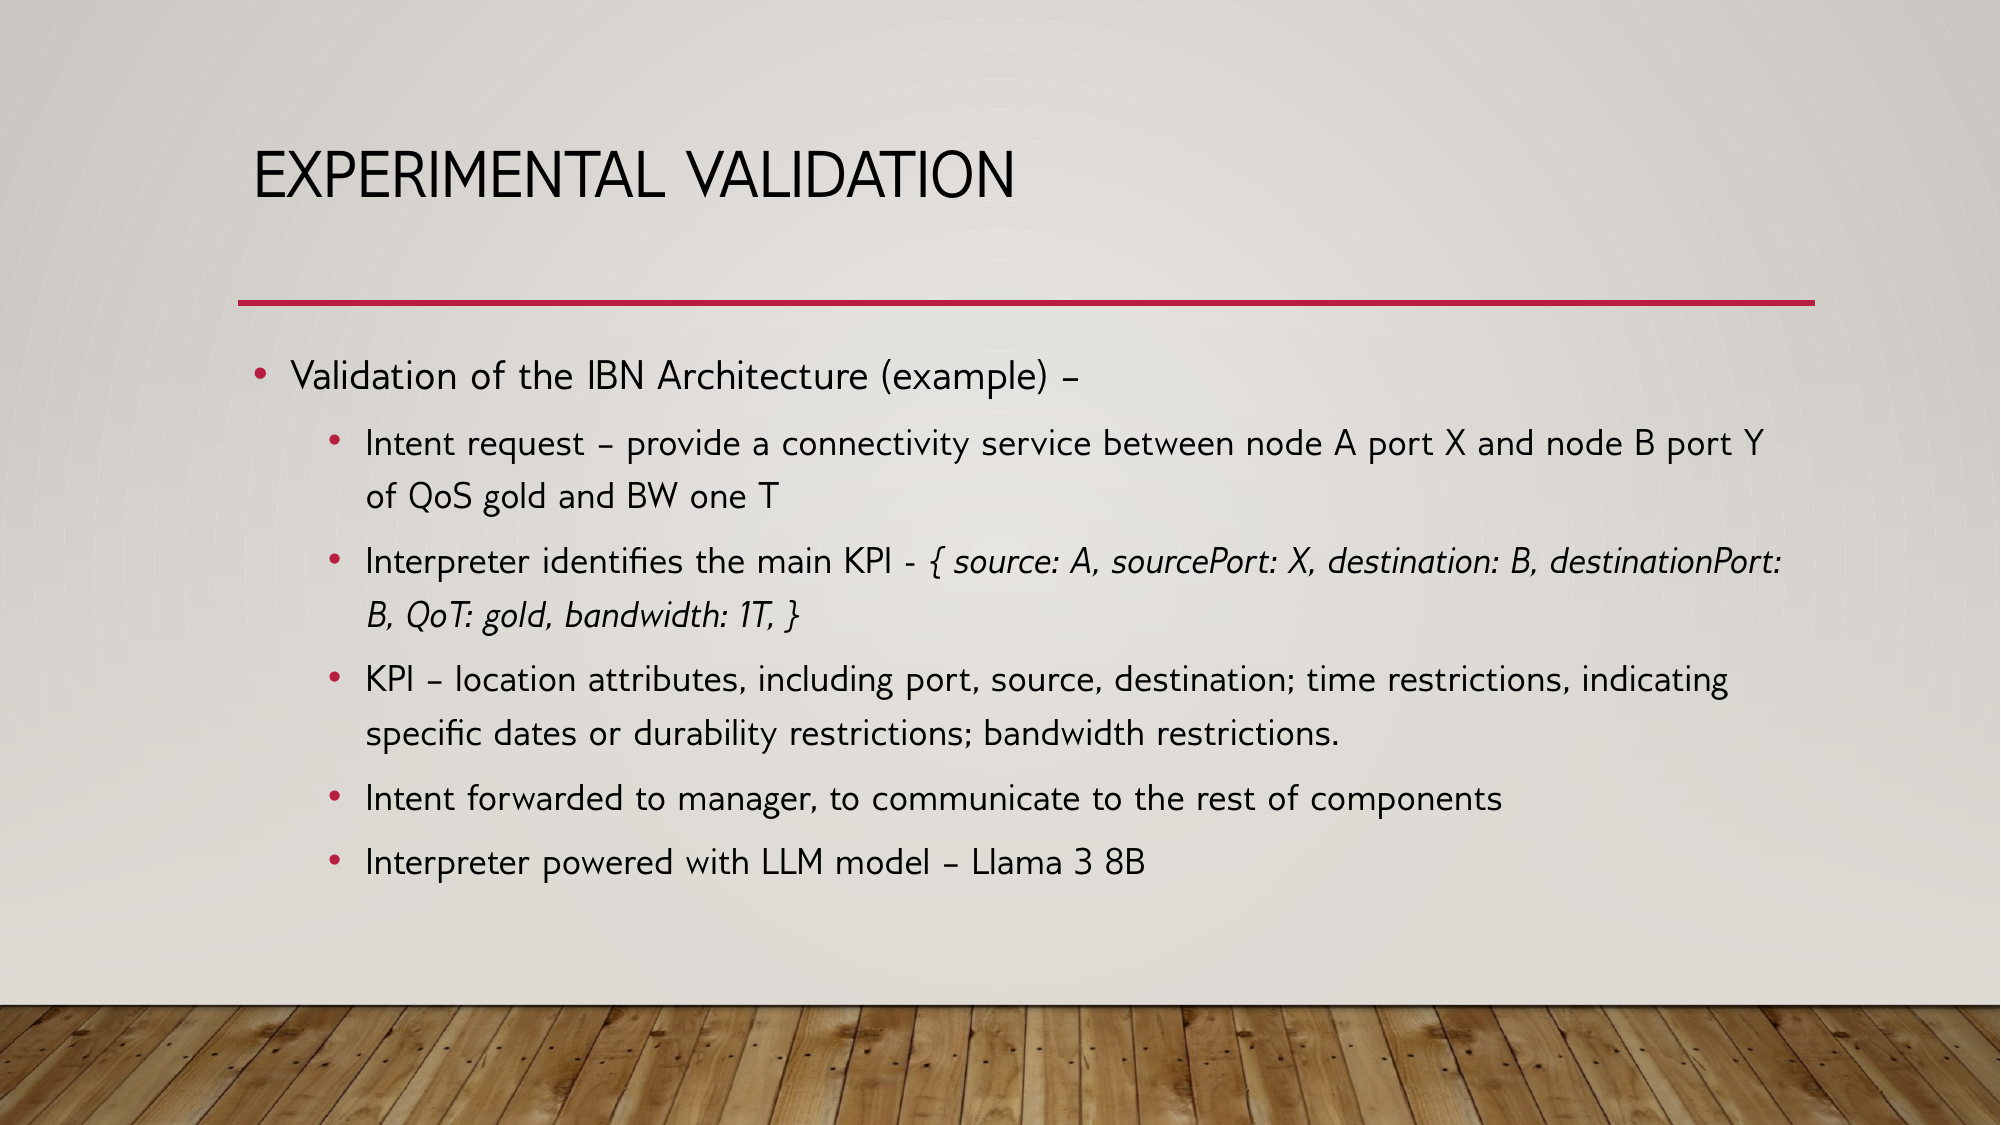

# Experimental Validation
Validation of the IBN Architecture (example) –
Intent request – provide a connectivity service between node A port X and node B port Y of QoS gold and BW one T
Interpreter identifies the main KPI - { source: A, sourcePort: X, destination: B, destinationPort: B, QoT: gold, bandwidth: 1T, }
KPI – location attributes, including port, source, destination; time restrictions, indicating specific dates or durability restrictions; bandwidth restrictions.
Intent forwarded to manager, to communicate to the rest of components
Interpreter powered with LLM model – Llama 3 8B